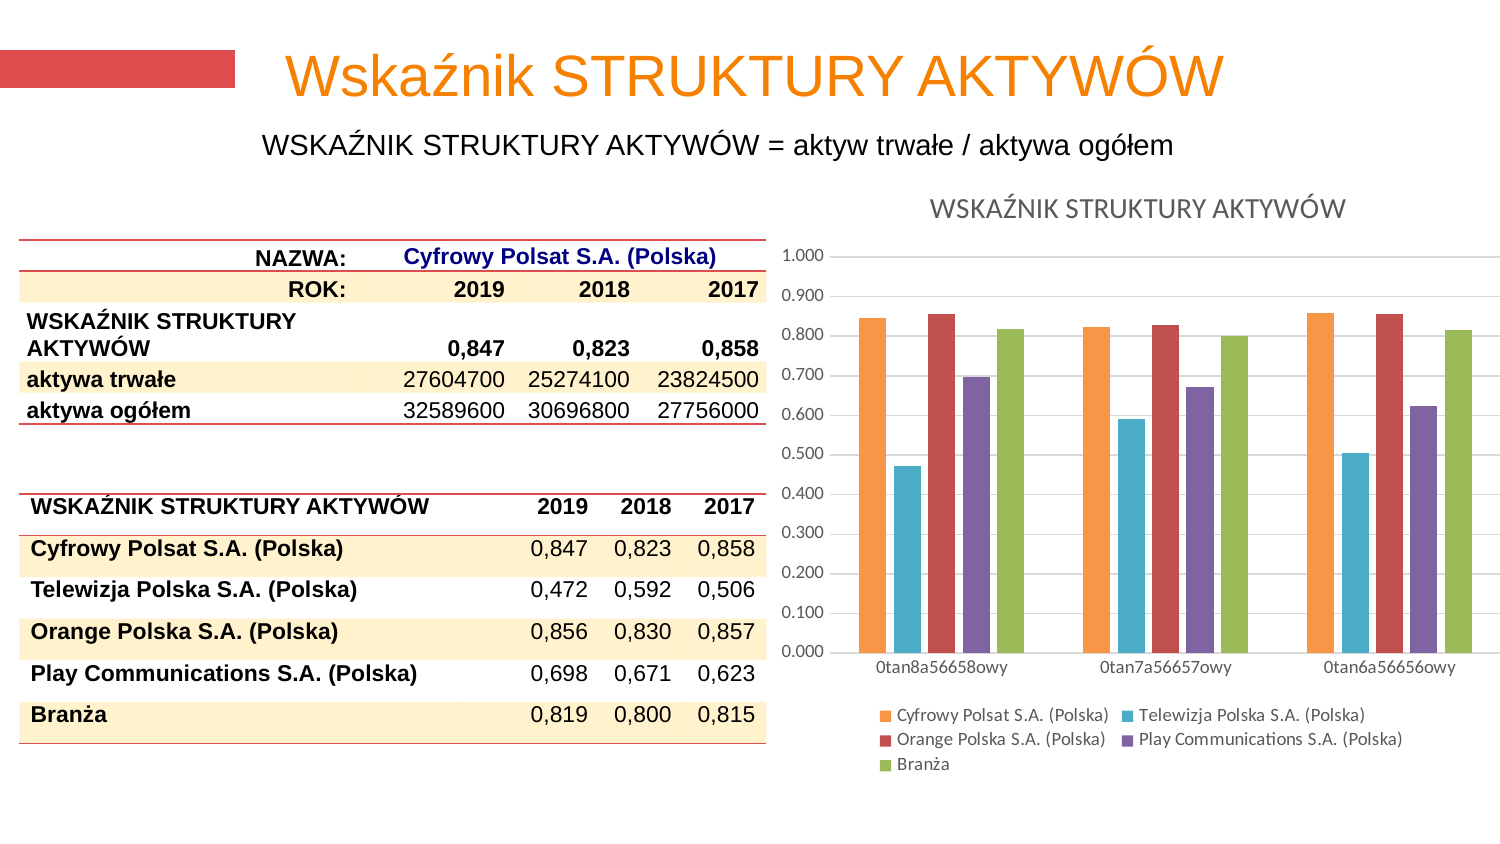

# Wskaźnik STRUKTURY AKTYWÓW
WSKAŹNIK STRUKTURY AKTYWÓW = aktyw trwałe / aktywa ogółem

### Chart: WSKAŹNIK STRUKTURY AKTYWÓW

| Category | Cyfrowy Polsat S.A. (Polska) | Telewizja Polska S.A. (Polska) | Orange Polska S.A. (Polska) | Play Communications S.A. (Polska) | Branża |
|---|---|---|---|---|---|
| 2019 | 0.8470401600510592 | 0.47216435984847865 | 0.8564913722267872 | 0.6976659309103305 | 0.8190409434643484 |
| 2018 | 0.8233464074431212 | 0.5917977705497027 | 0.8296200901481005 | 0.6710846193045557 | 0.7999950687168287 |
| 2017 | 0.8583549502810203 | 0.5061977615663035 | 0.8572799023241617 | 0.6233208382907923 | 0.8153491706099698 |
| NAZWA: | Cyfrowy Polsat S.A. (Polska) |  |  |
| --- | --- | --- | --- |
| ROK: | 2019 | 2018 | 2017 |
| WSKAŹNIK STRUKTURY AKTYWÓW | 0,847 | 0,823 | 0,858 |
| aktywa trwałe | 27604700 | 25274100 | 23824500 |
| aktywa ogółem | 32589600 | 30696800 | 27756000 |
| WSKAŹNIK STRUKTURY AKTYWÓW | 2019 | 2018 | 2017 |
| --- | --- | --- | --- |
| Cyfrowy Polsat S.A. (Polska) | 0,847 | 0,823 | 0,858 |
| Telewizja Polska S.A. (Polska) | 0,472 | 0,592 | 0,506 |
| Orange Polska S.A. (Polska) | 0,856 | 0,830 | 0,857 |
| Play Communications S.A. (Polska) | 0,698 | 0,671 | 0,623 |
| Branża | 0,819 | 0,800 | 0,815 |